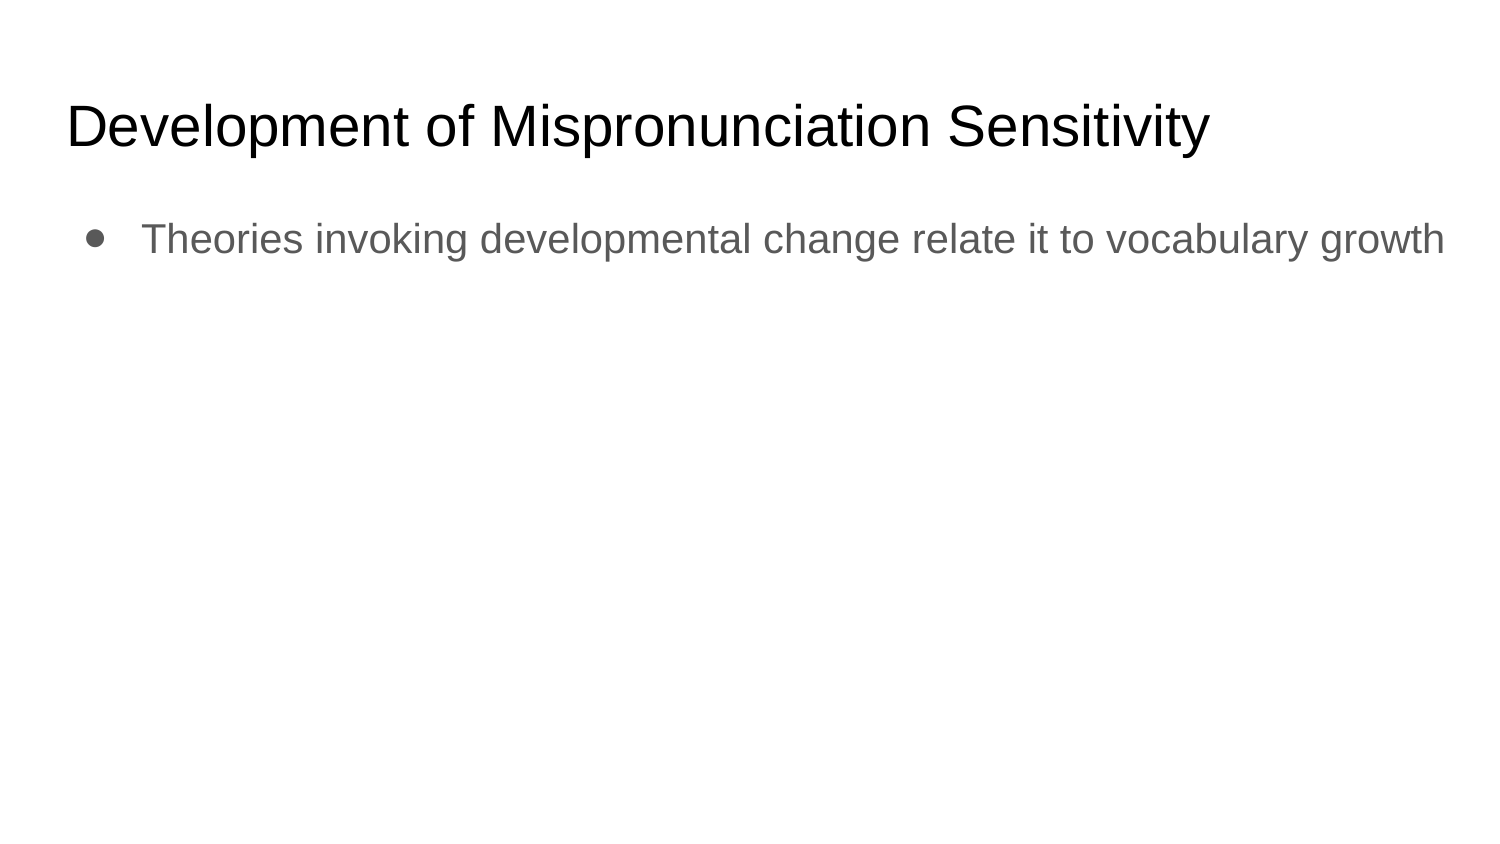

# Development of Mispronunciation Sensitivity
Theories invoking developmental change relate it to vocabulary growth